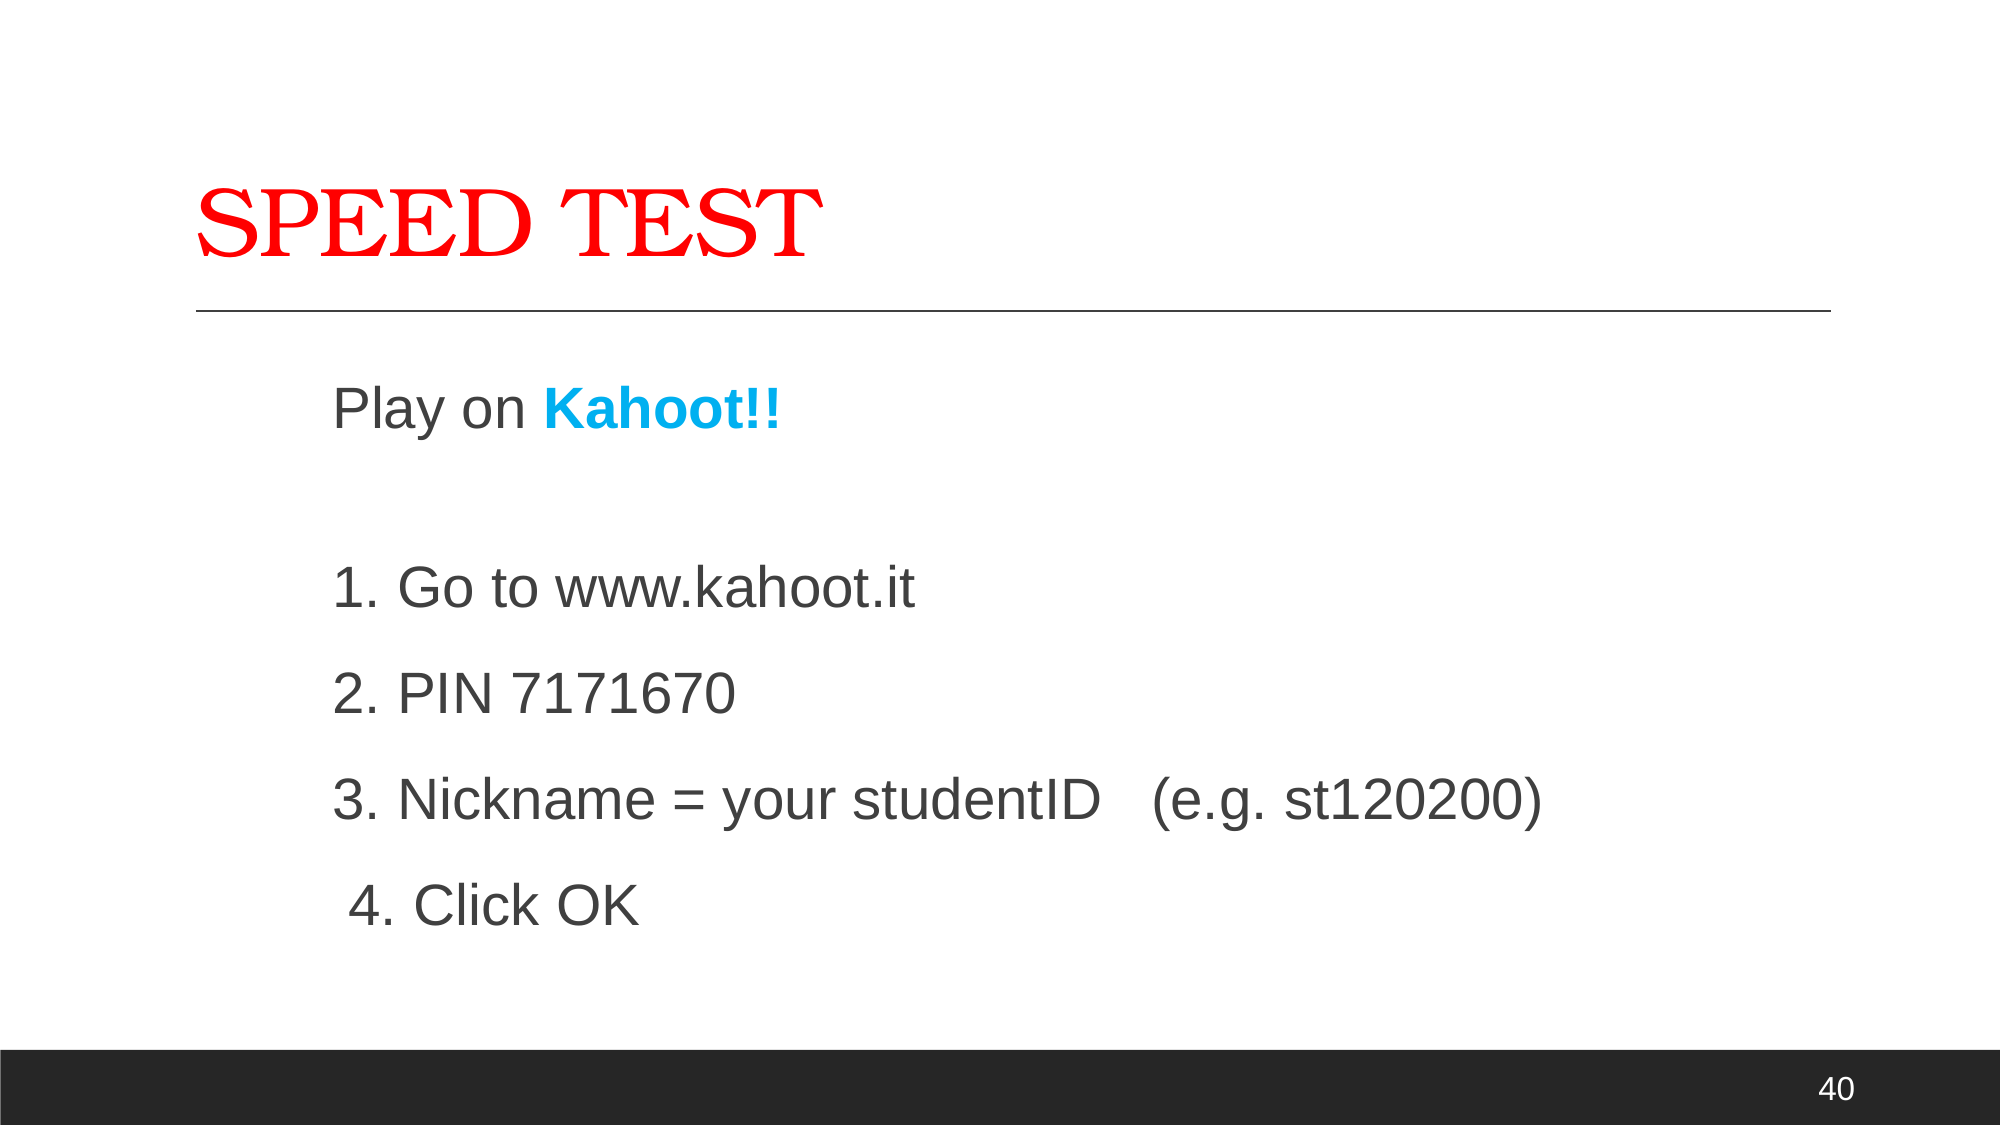

# SPEED TEST
Play on Kahoot!!

1. Go to www.kahoot.it
2. PIN 7171670
3. Nickname = your studentID   (e.g. st120200)
 4. Click OK

40